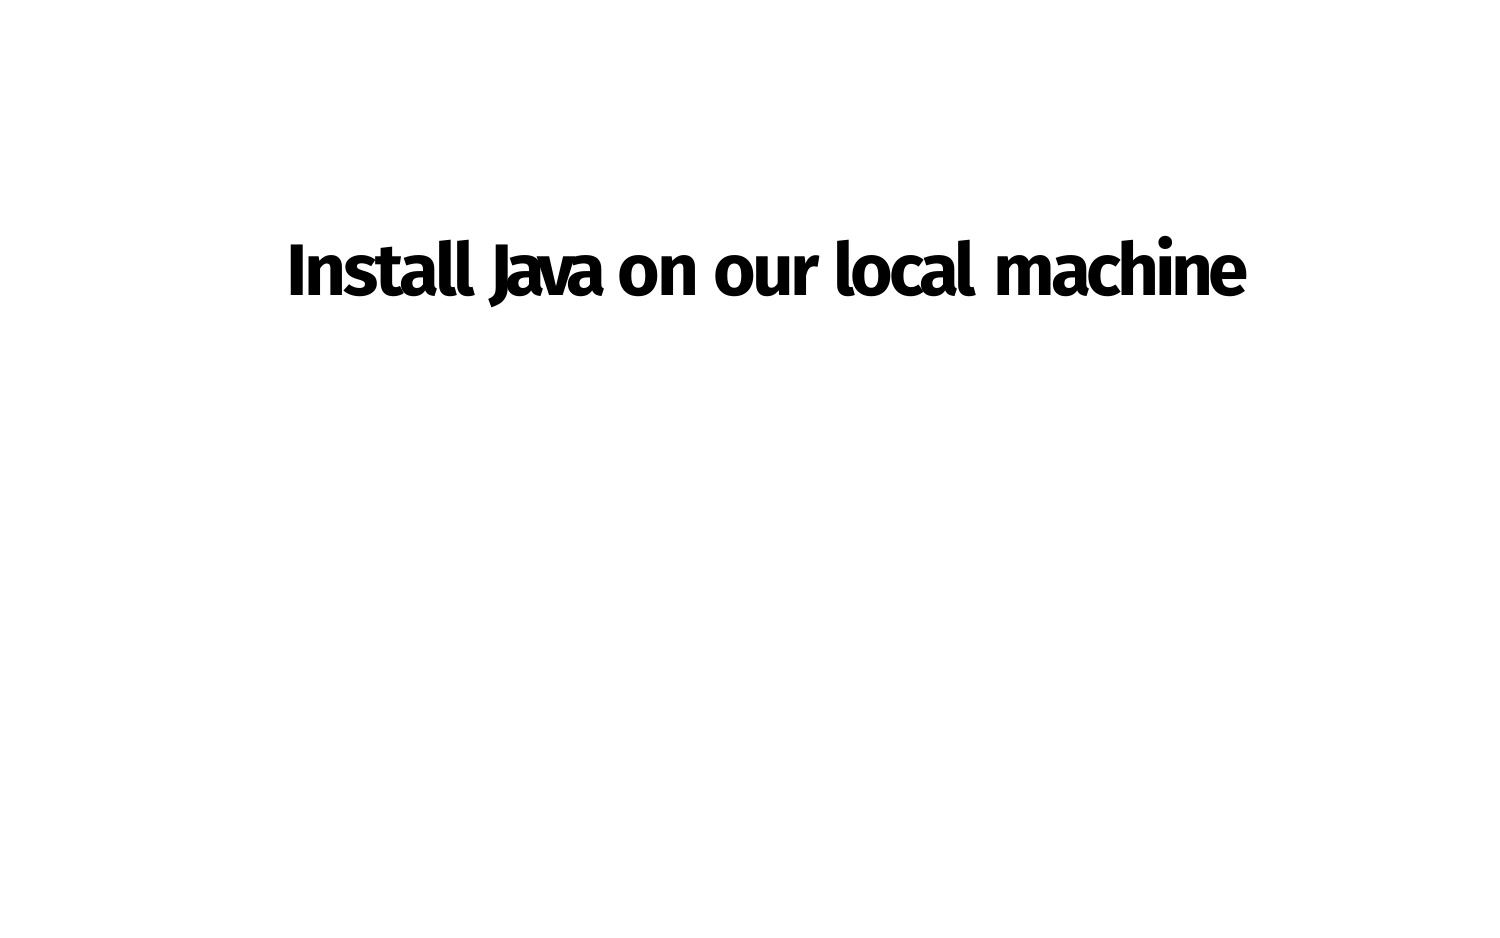

# Install Java on our local machine